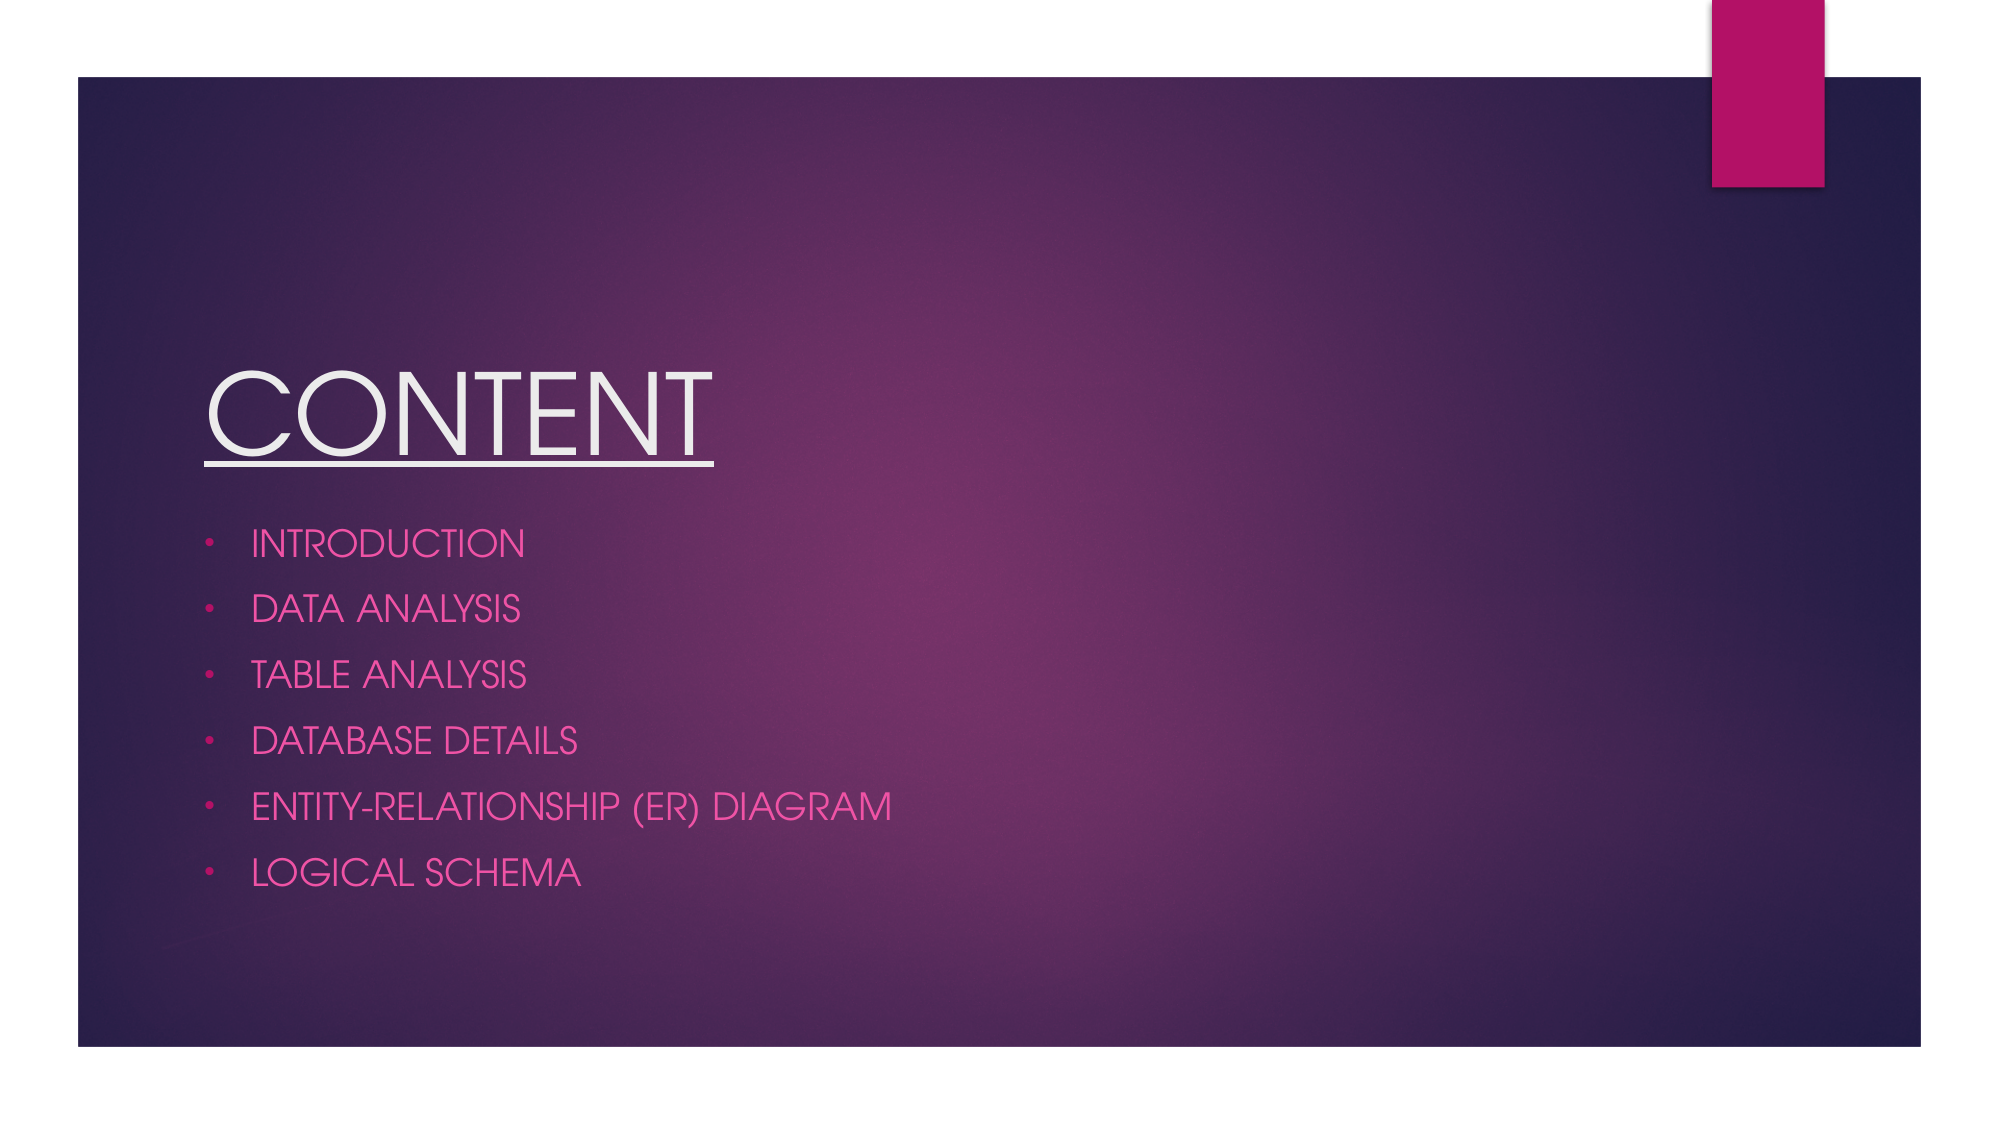

# CONTENT
Introduction
DATA ANALYSIS
TABLE ANALYSIS
DATABASE DETAILS
ENTITY-RELATIONSHIP (ER) DIAGRAM
LOGICAL SCHEMA